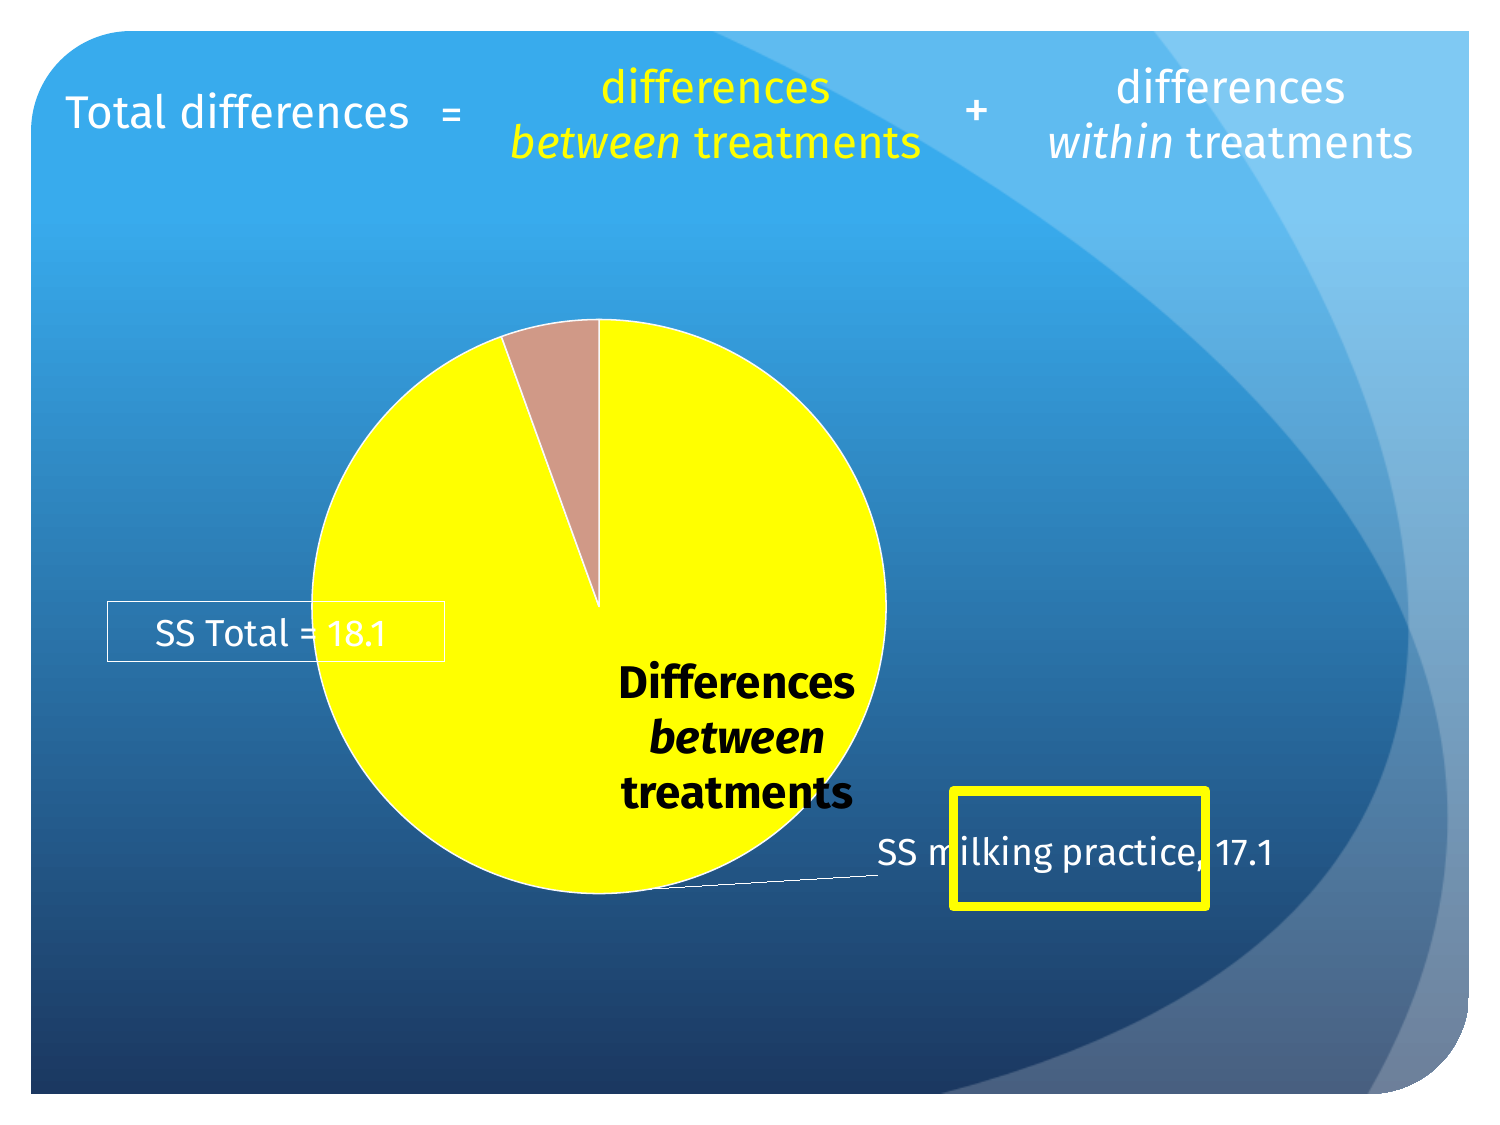

differences
between treatments
differences
within treatments
+
Total differences
=

### Chart

| Category | Sales |
|---|---|
| SS milking practice  | 17.1 |
| SS error | 1.0 |
SS Total = 18.1
Differences between treatments